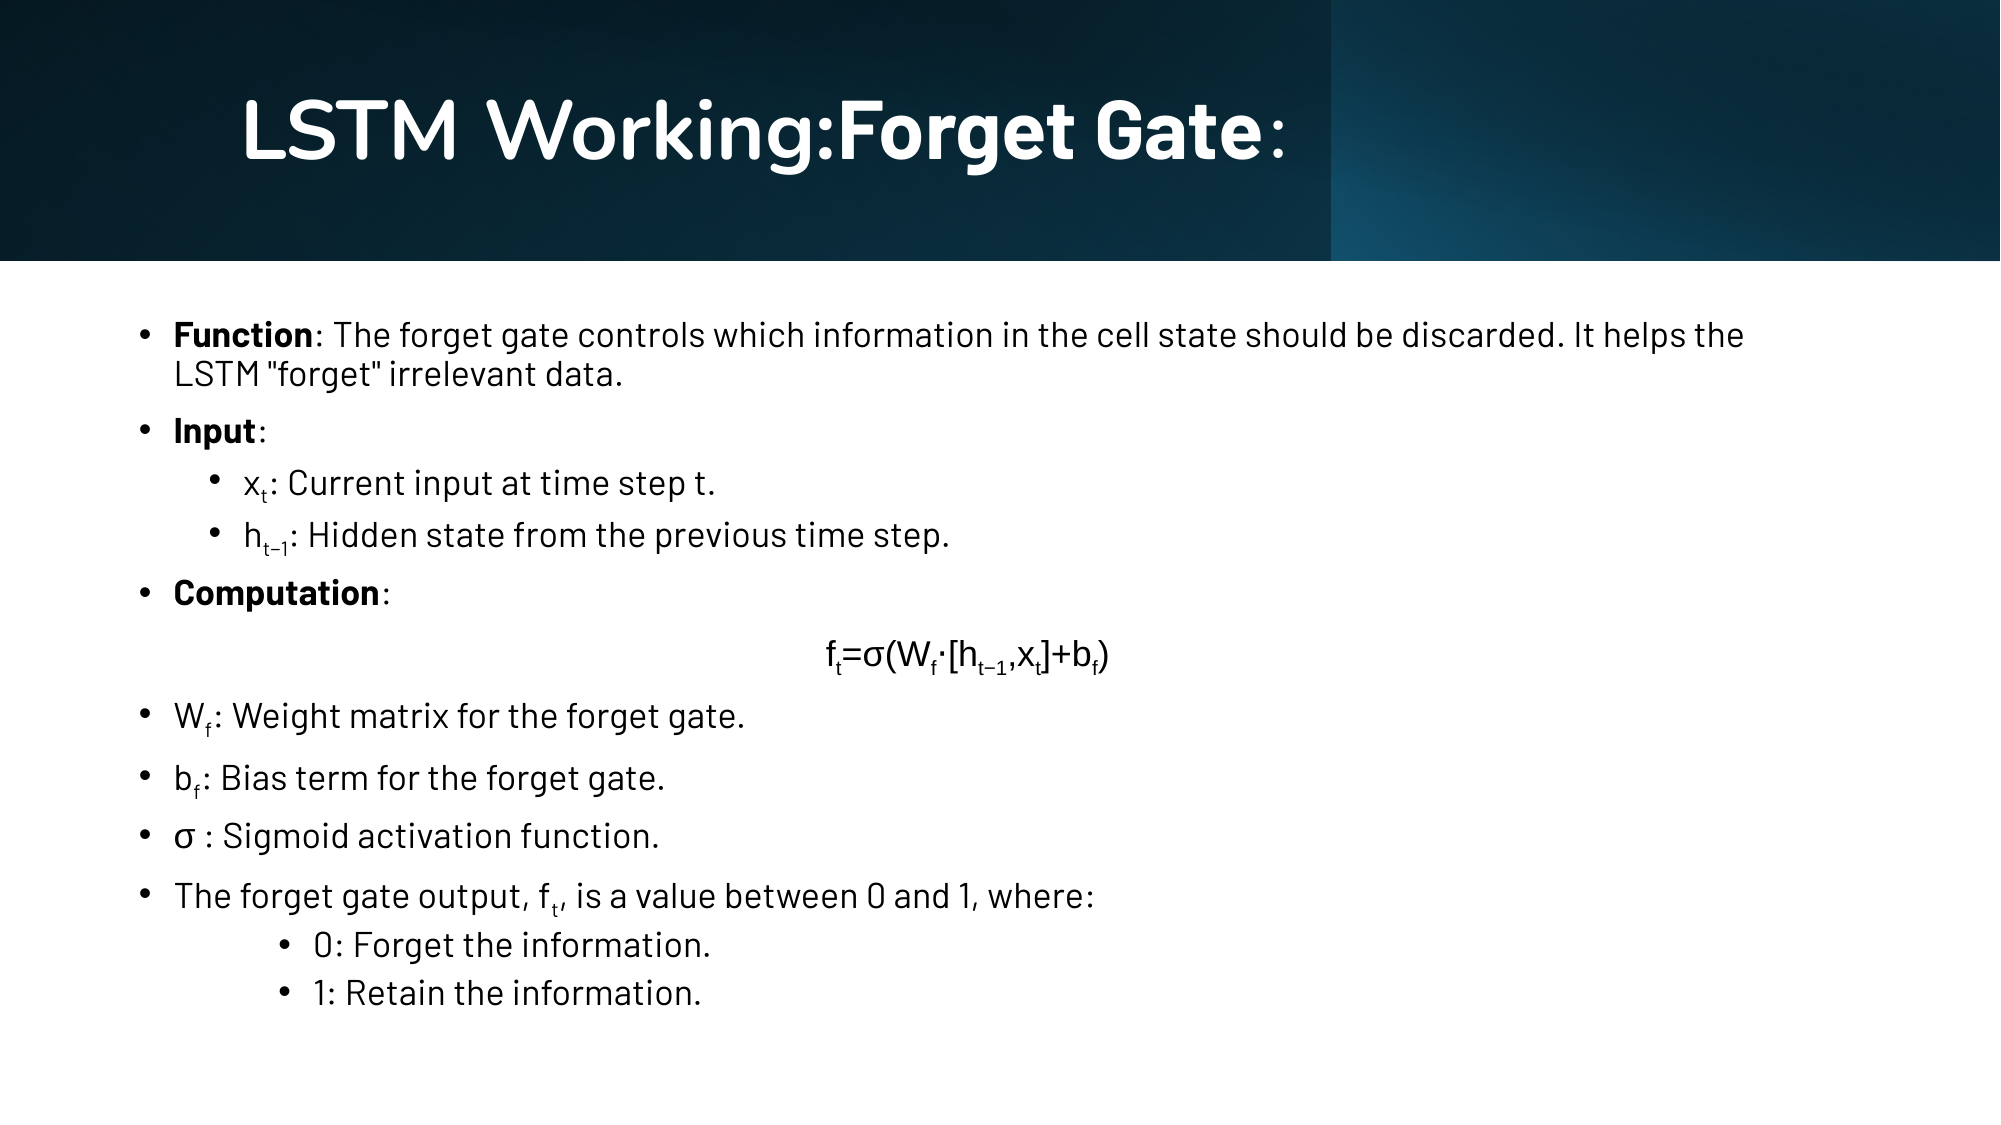

# LSTM Working:Forget Gate:
Function: The forget gate controls which information in the cell state should be discarded. It helps the LSTM "forget" irrelevant data.
Input:
xt: Current input at time step t.
ht−1: Hidden state from the previous time step.
Computation:
ft=σ(Wf⋅[ht−1,xt]+bf)
Wf: Weight matrix for the forget gate.
bf​: Bias term for the forget gate.
σ : Sigmoid activation function.
The forget gate output, ft, is a value between 0 and 1, where:
0: Forget the information.
1: Retain the information.